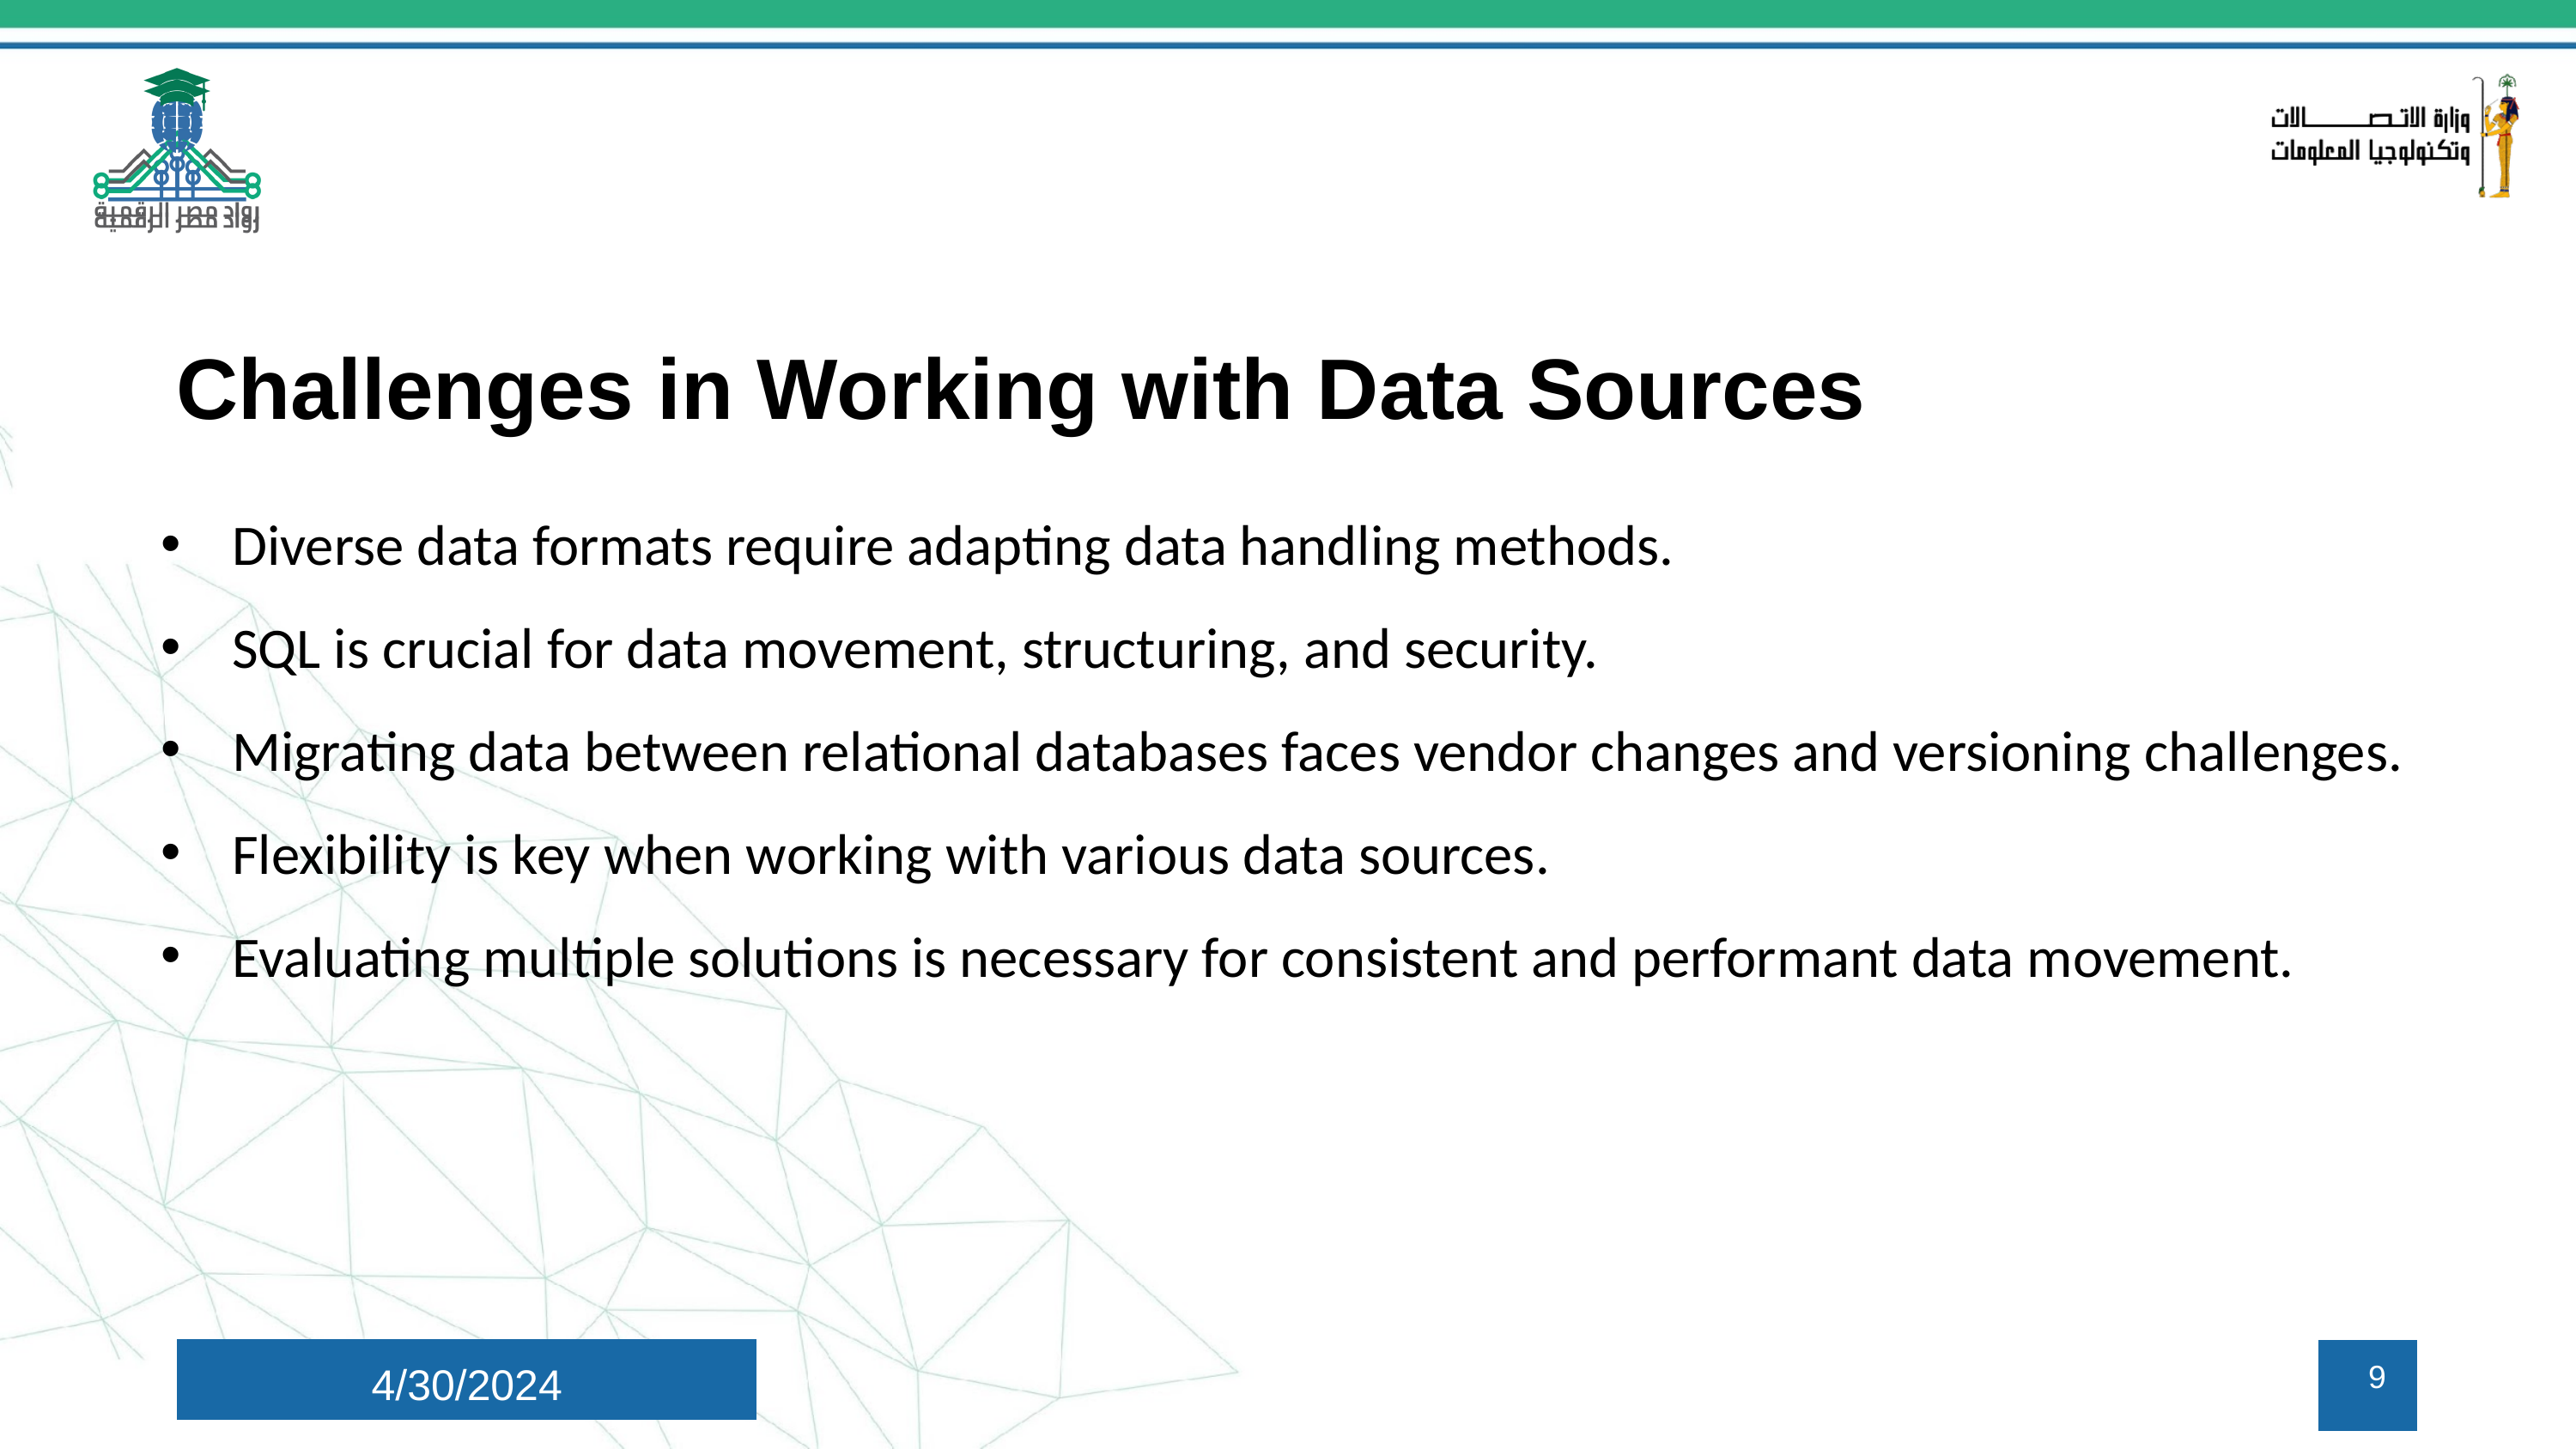

Challenges in Working with Data Sources
Diverse data formats require adapting data handling methods.
SQL is crucial for data movement, structuring, and security.
Migrating data between relational databases faces vendor changes and versioning challenges.
Flexibility is key when working with various data sources.
Evaluating multiple solutions is necessary for consistent and performant data movement.

4/30/2024
9